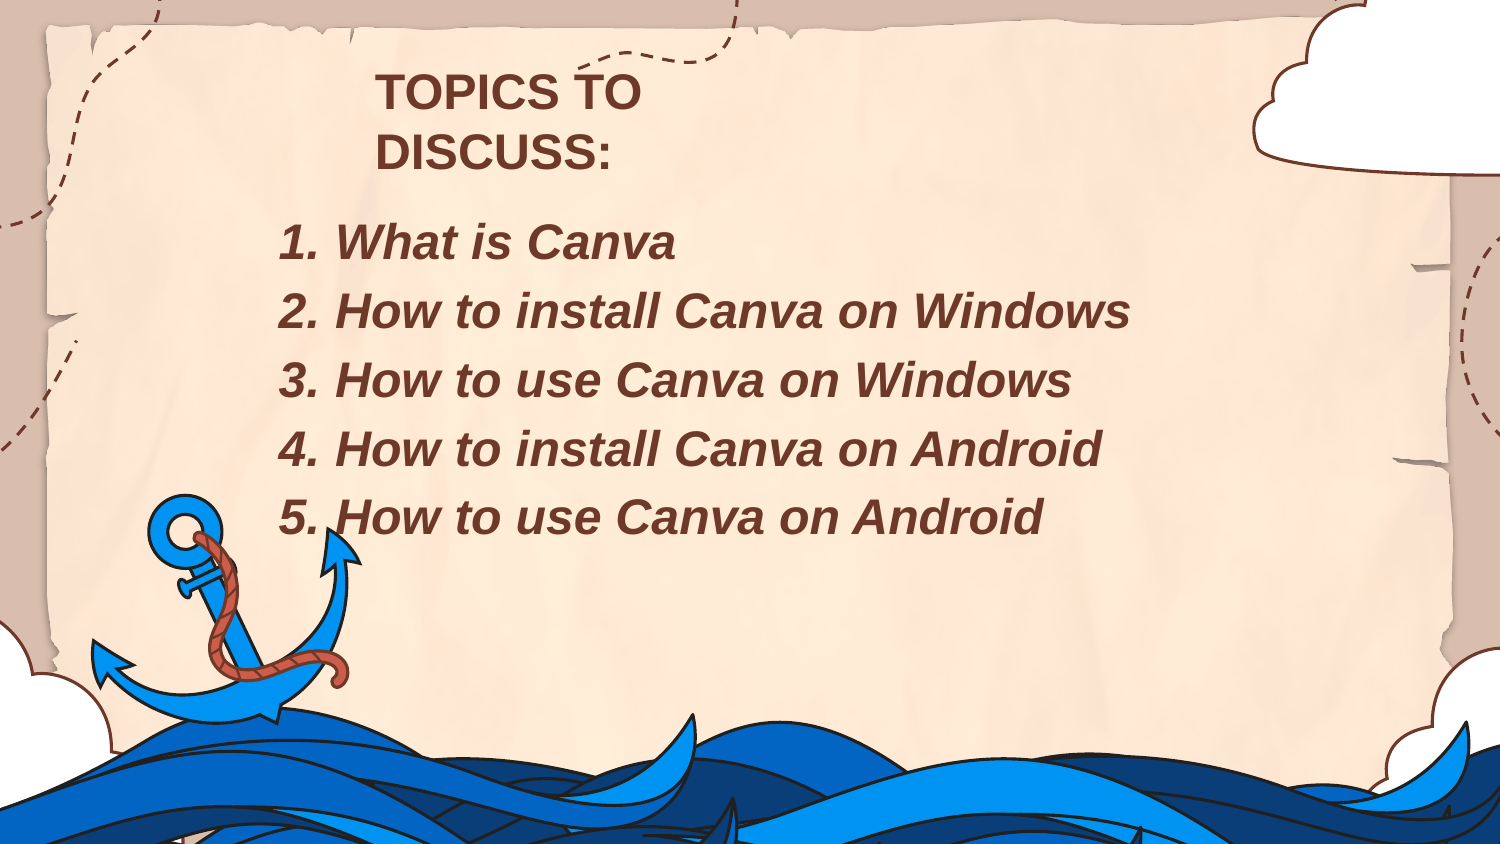

# TOPICS TO DISCUSS:
What is Canva
How to install Canva on Windows
How to use Canva on Windows
How to install Canva on Android
How to use Canva on Android